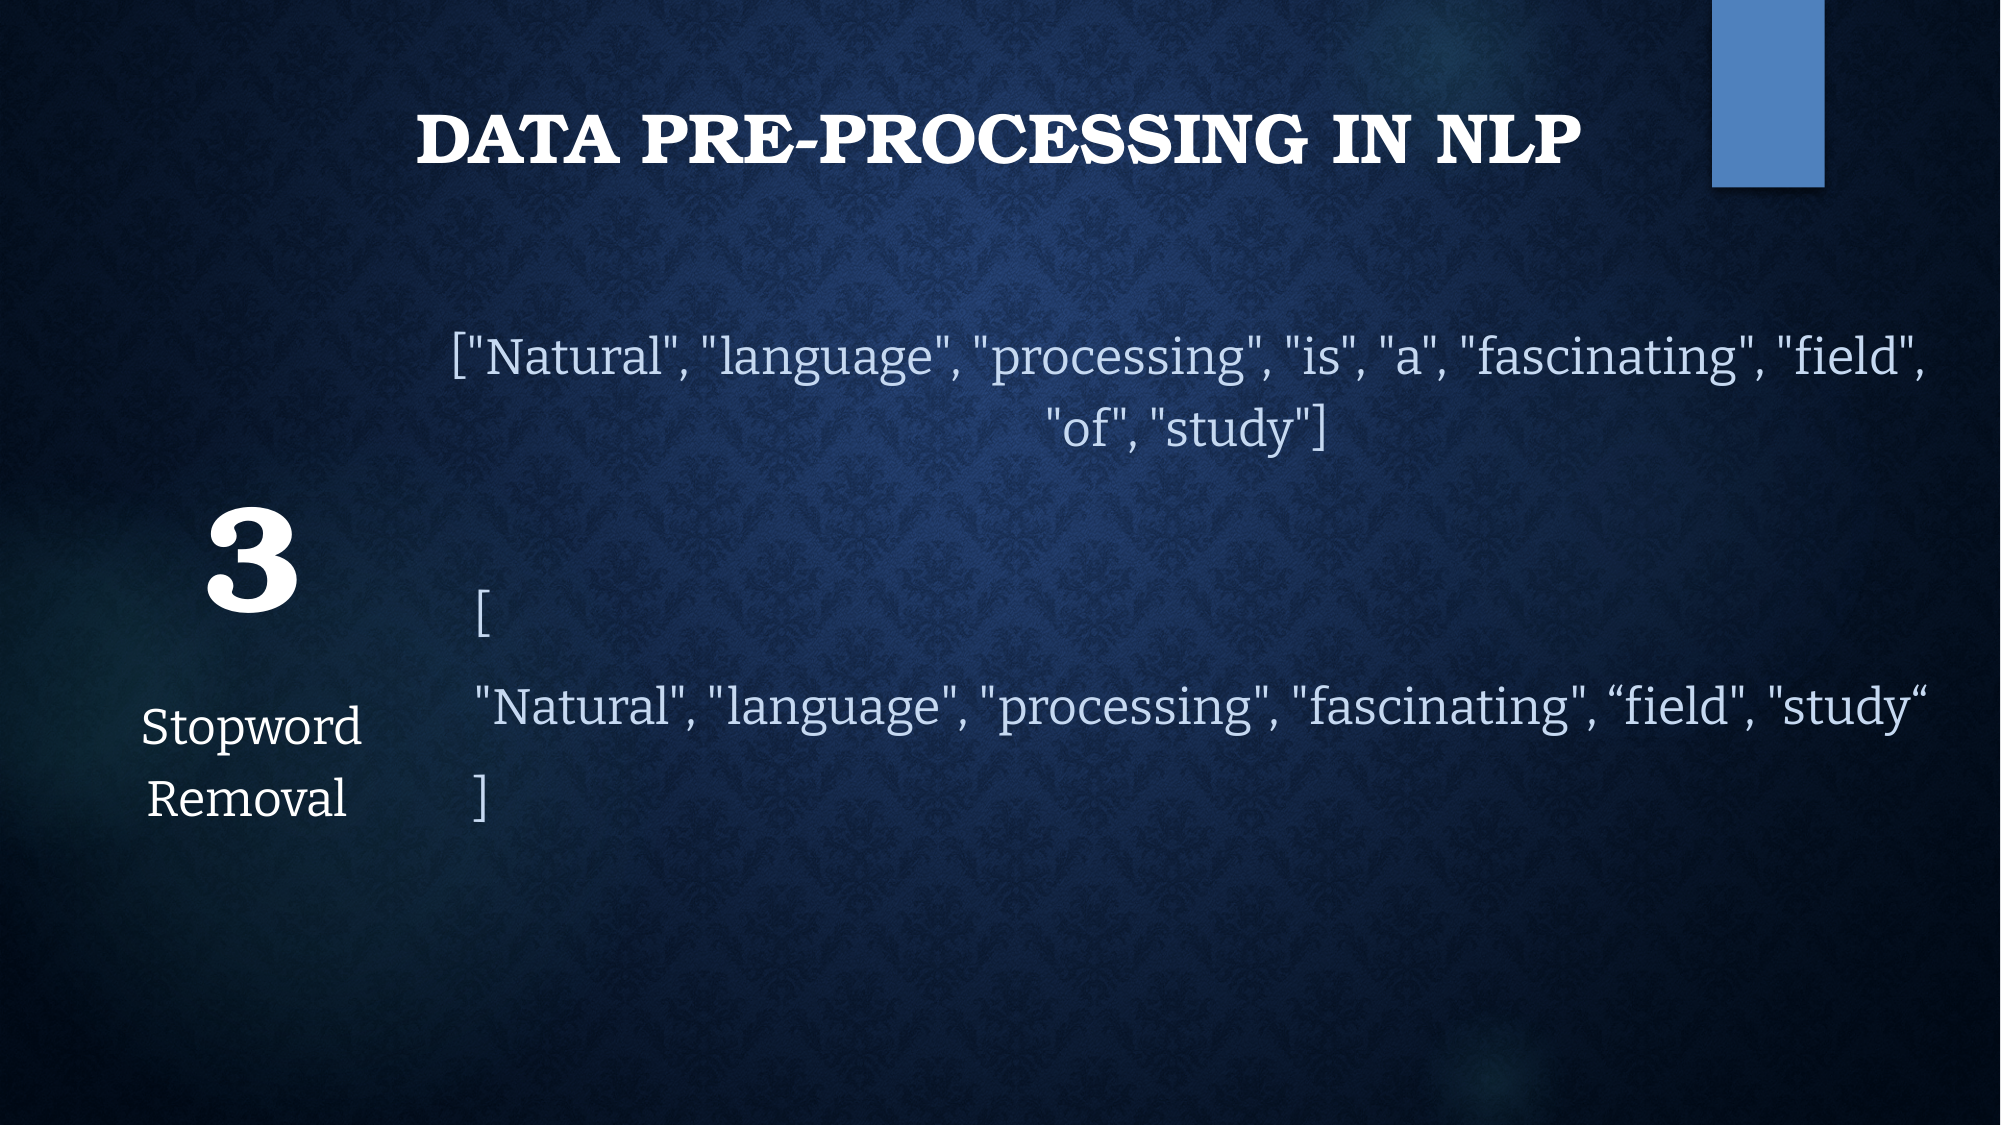

# Data pre-processing in nlp
["Natural", "language", "processing", "is", "a", "fascinating", "field", "of", "study"]
3
[
"Natural", "language", "processing", "fascinating", “field", "study“
]
Stopword Removal